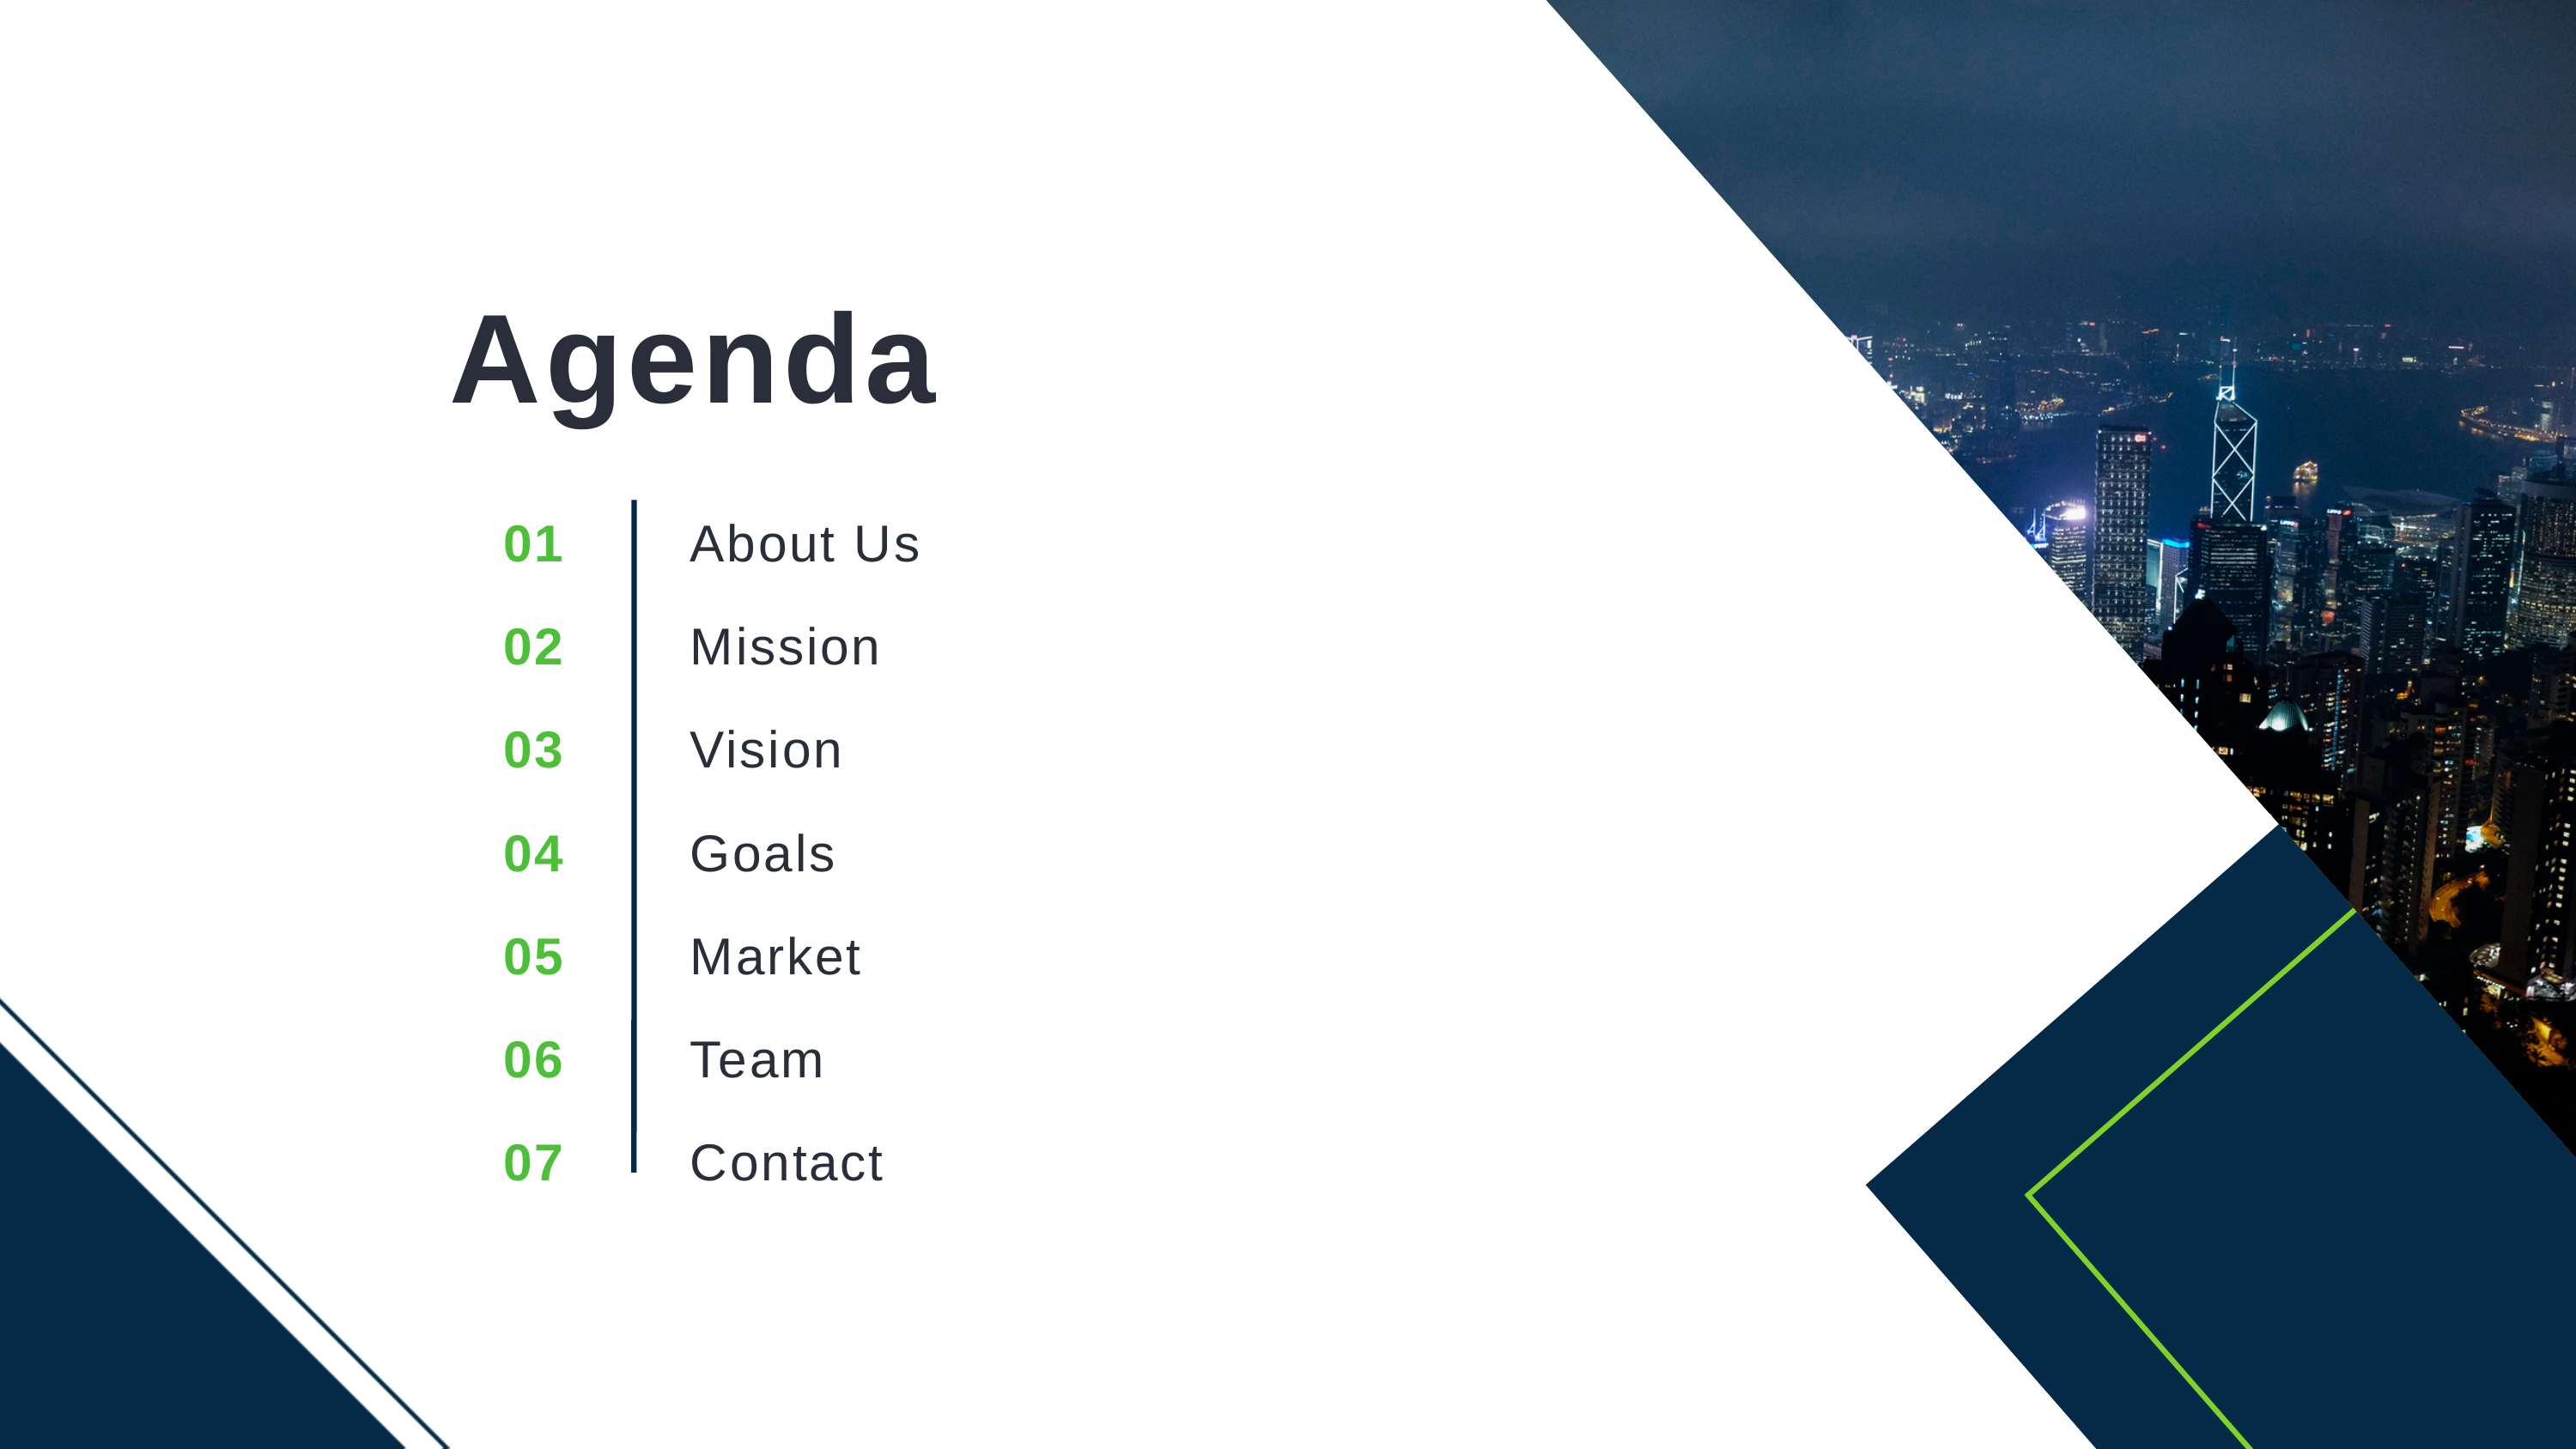

Agenda
01
02
03
04
05
06
07
About Us
Mission
Vision
Goals
Market
Team
Contact